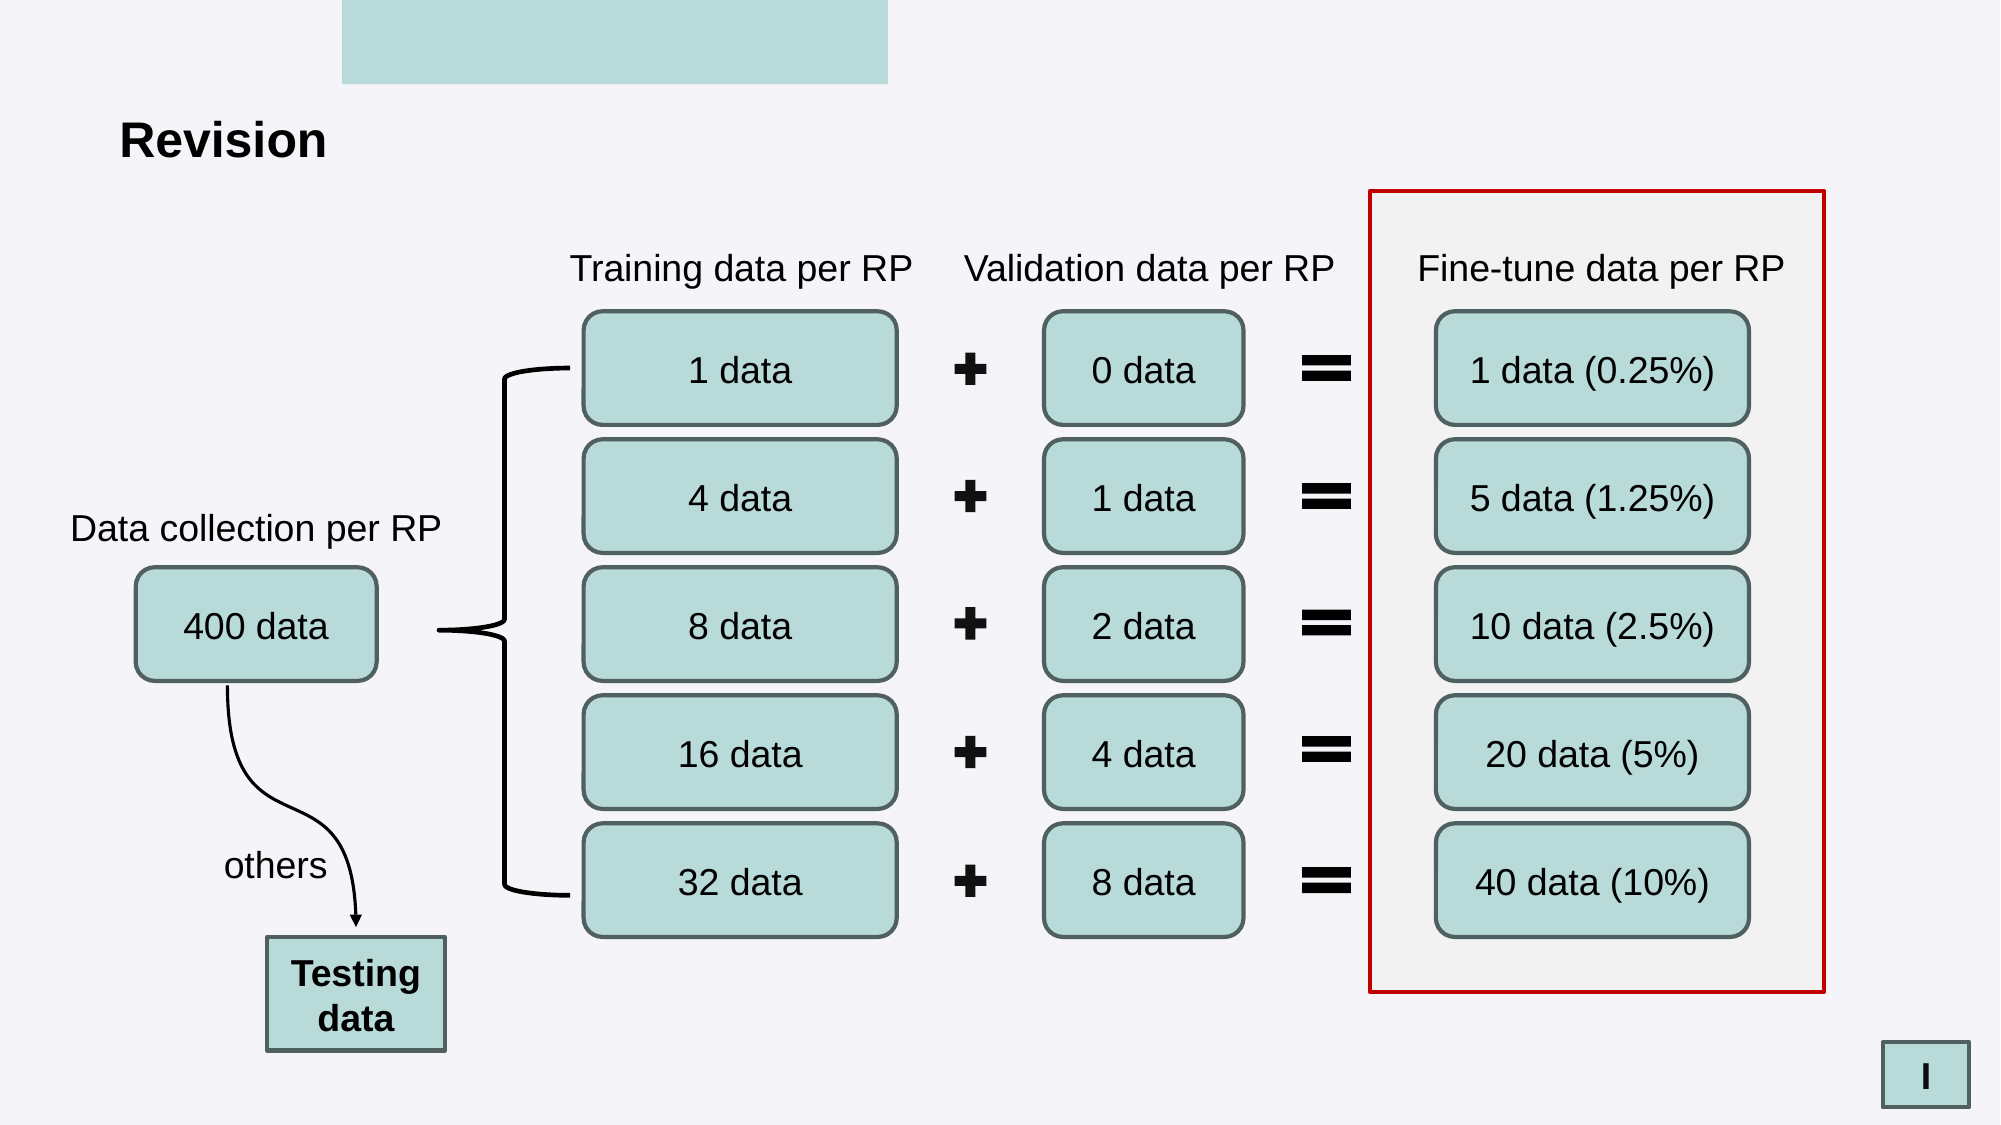

Revision

Training data per RP
Fine-tune data per RP
Validation data per RP
1 data
0 data
1 data (0.25%)

4 data
1 data
5 data (1.25%)

Data collection per RP
400 data
8 data
2 data
10 data (2.5%)

16 data
4 data
20 data (5%)

32 data
8 data
40 data (10%)
others

Testing data
I